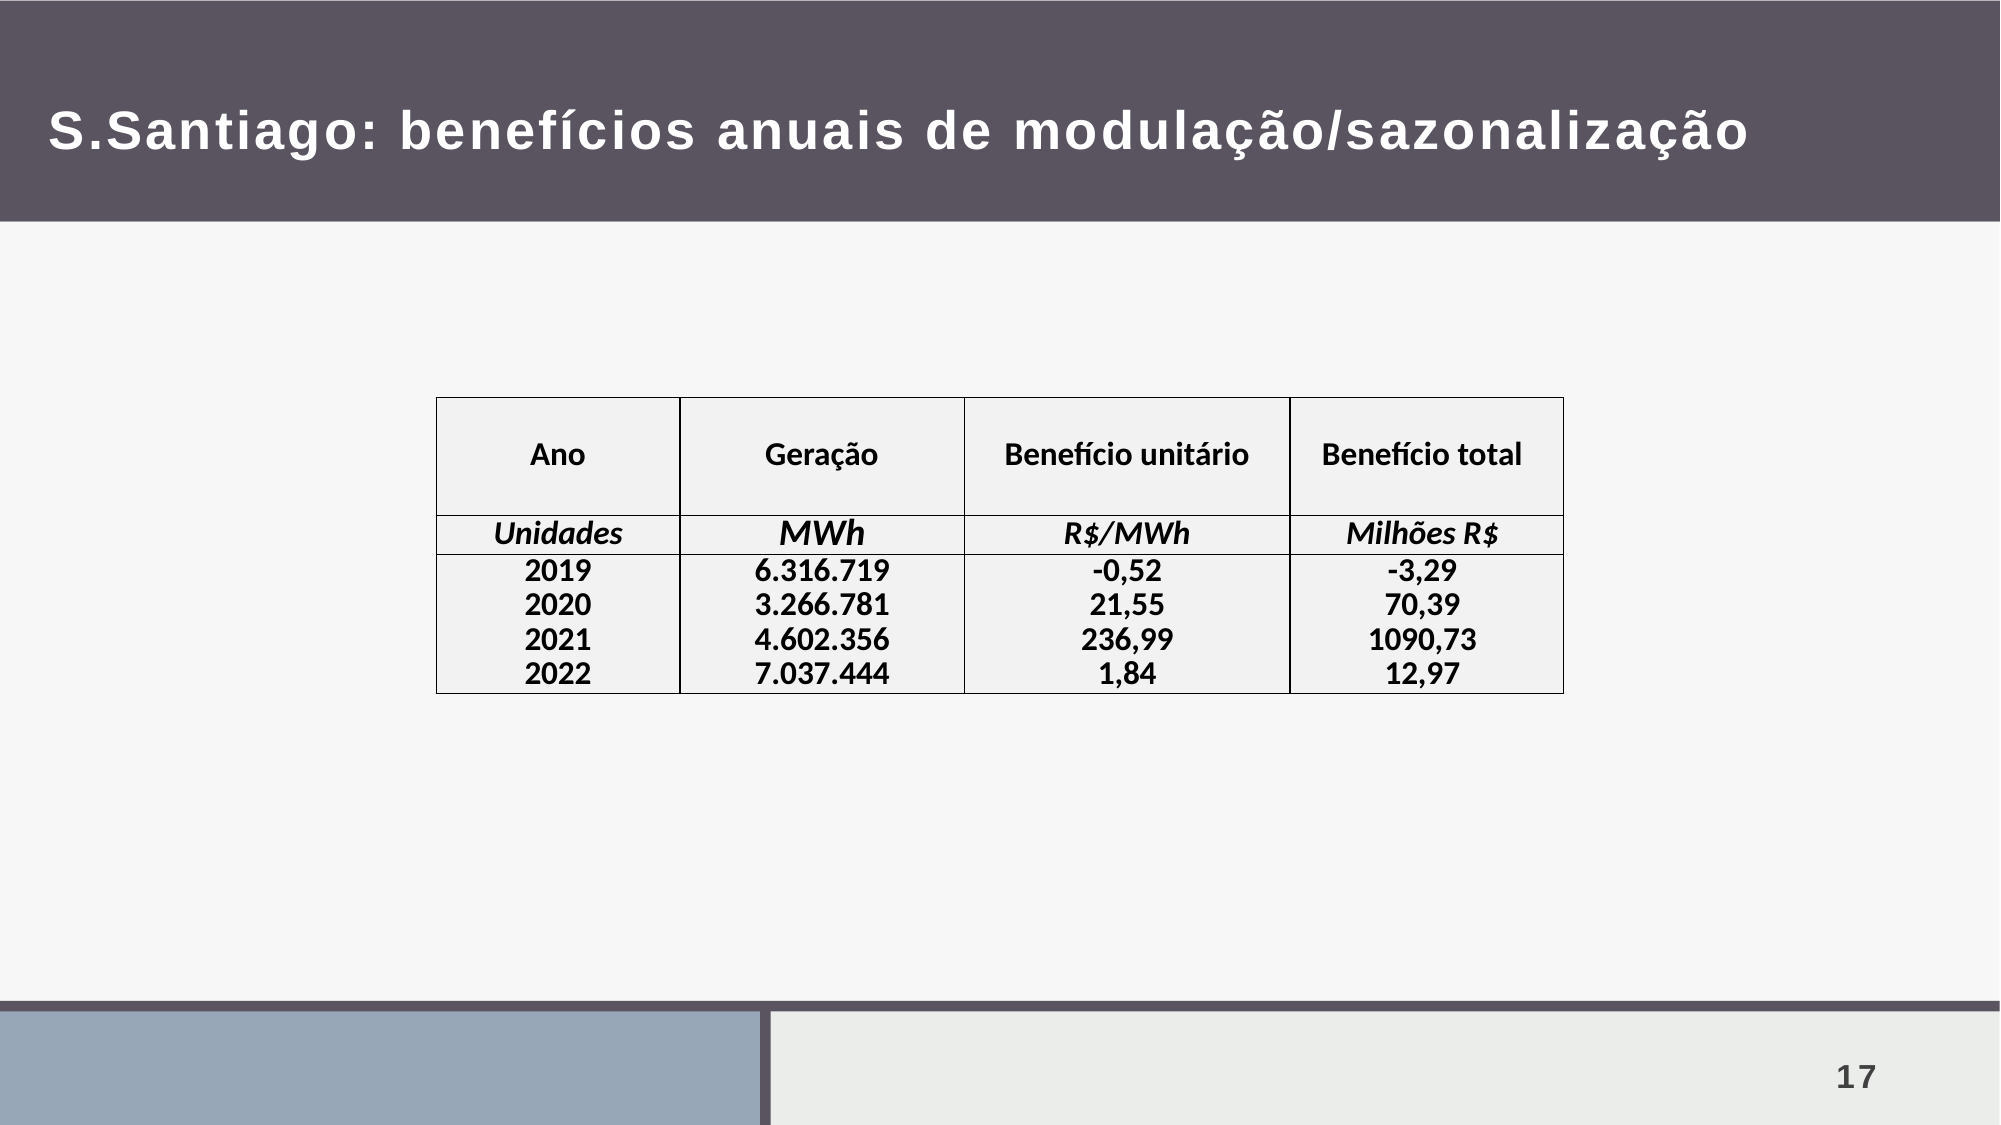

# S.Santiago: benefícios anuais de modulação/sazonalização
| Ano | Geração | Benefício unitário | Benefício total |  |
| --- | --- | --- | --- | --- |
| Unidades | MWh | R$/MWh | Milhões R$ |  |
| 2019 | 6.316.719 | -0,52 | -3,29 |  |
| 2020 | 3.266.781 | 21,55 | 70,39 |  |
| 2021 | 4.602.356 | 236,99 | 1090,73 |  |
| 2022 | 7.037.444 | 1,84 | 12,97 |  |
17